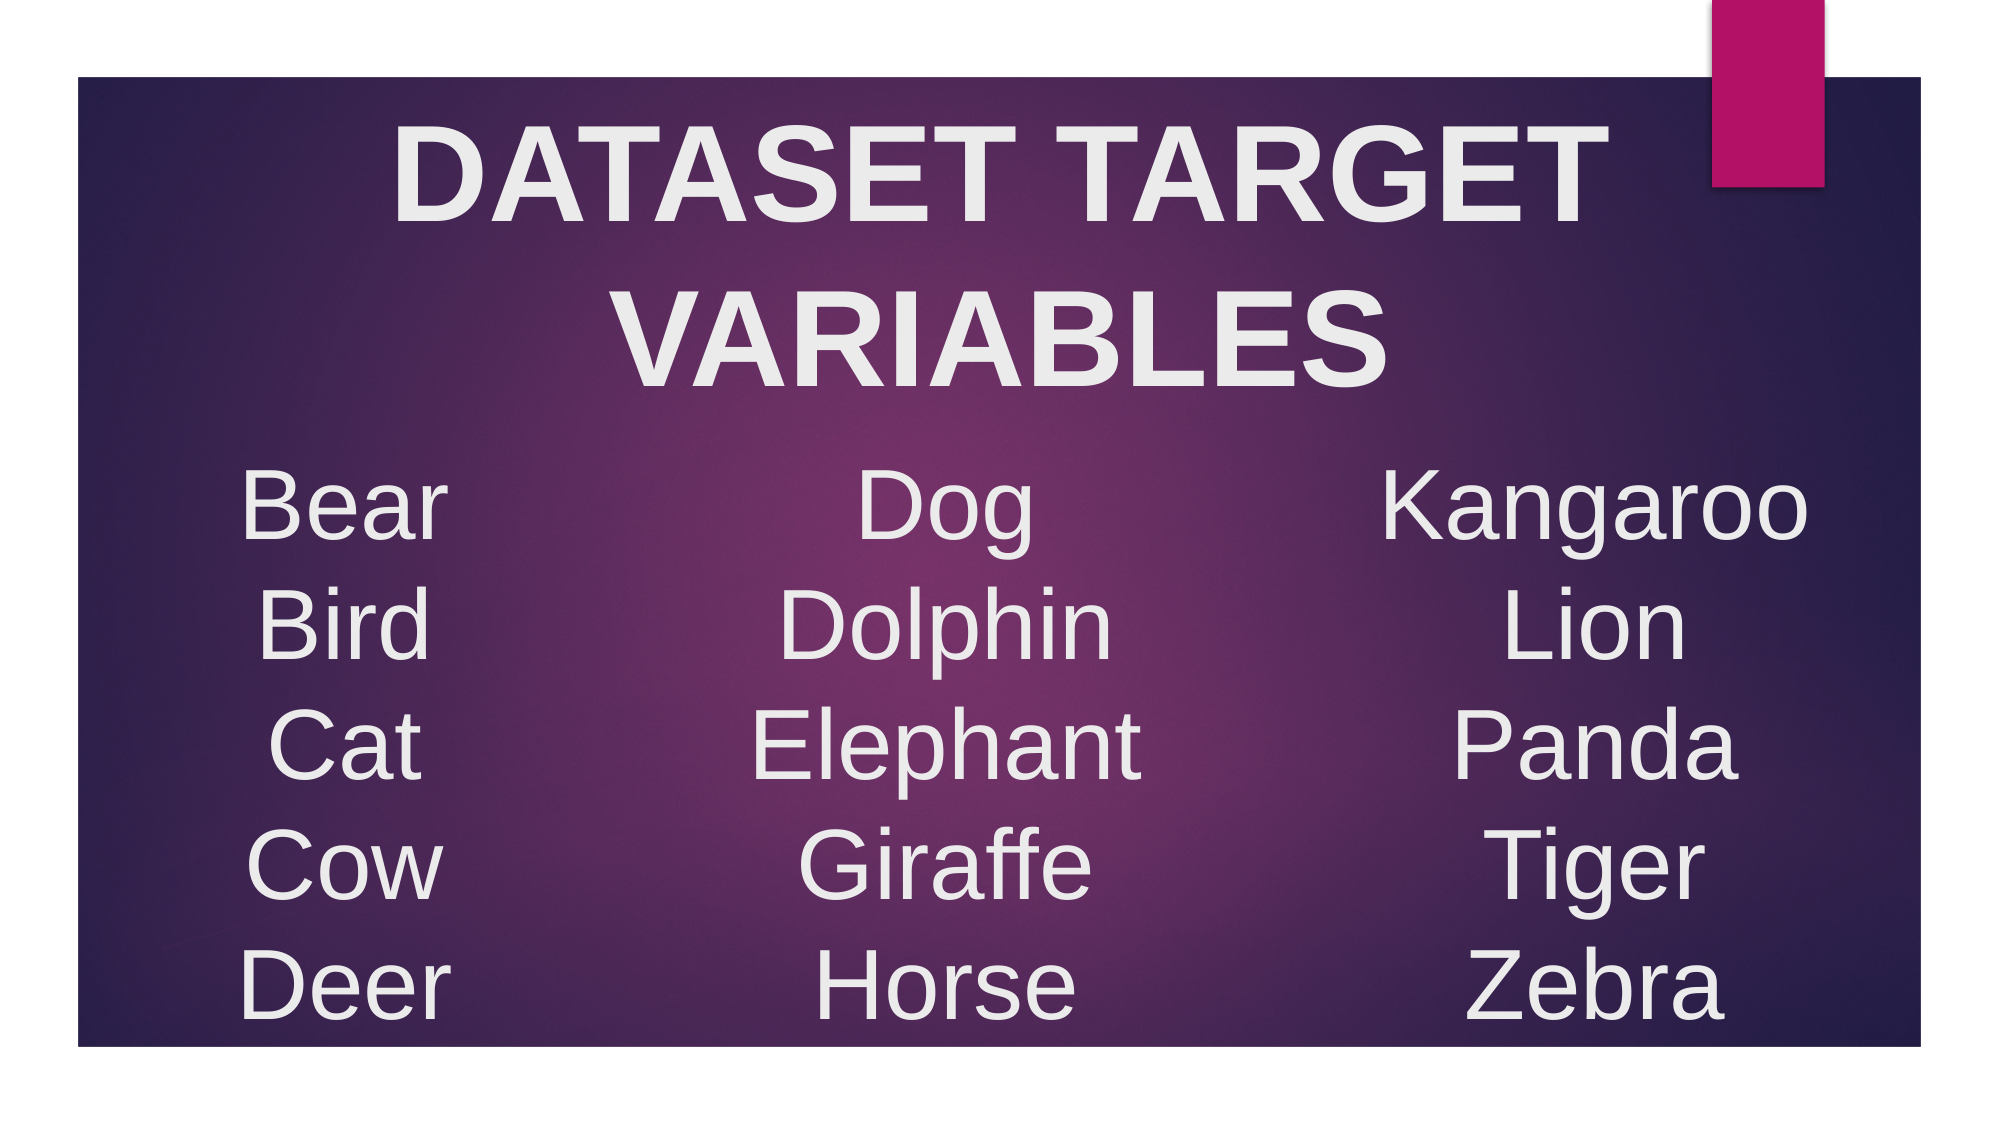

DATASET TARGET VARIABLES
# Bear Bird Cat Cow Deer
Dog
Dolphin
Elephant
Giraffe
Horse
Kangaroo
Lion
Panda
Tiger
Zebra